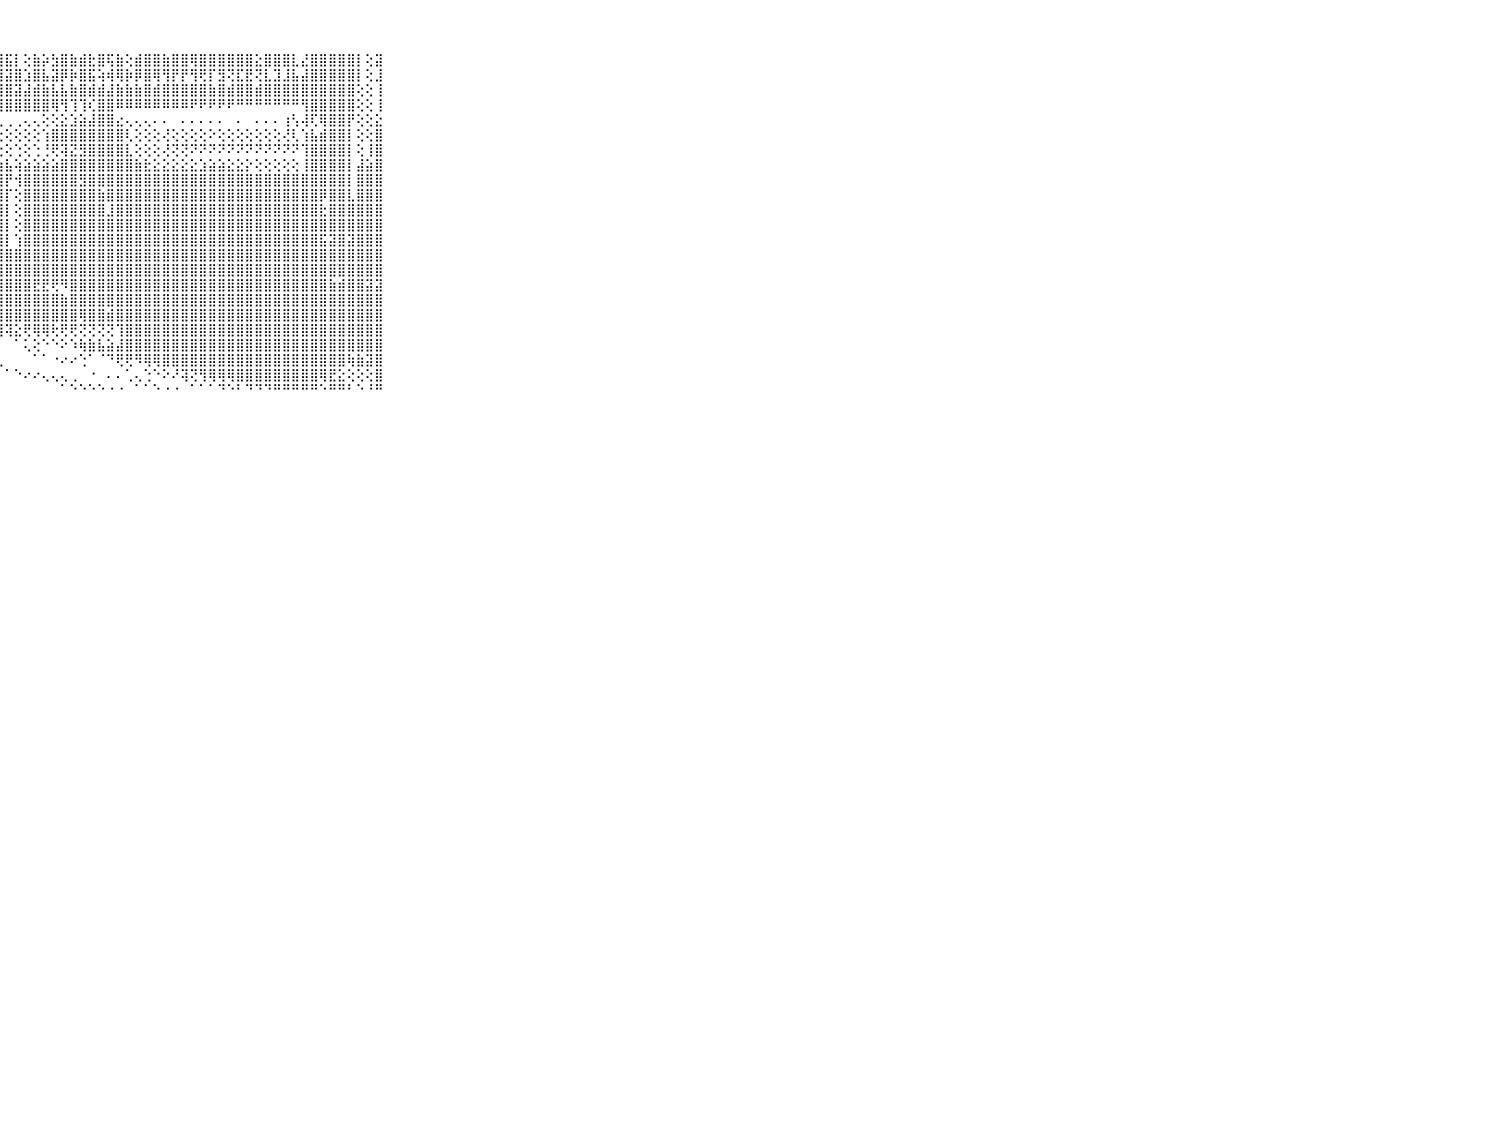

⠀⠀⠀⠀⠀⠀⠀⠀⠀⠀⠀⣿⣿⣿⣿⣿⡇⢕⢹⣿⣟⣟⢟⢟⢇⢕⢝⣿⣯⡇⢕⣷⡵⣳⣿⣷⣾⣗⣿⢯⣷⢕⣾⣿⣿⣷⣿⣿⢿⣿⣿⣿⣿⣿⣿⣕⣿⣿⣿⣇⣜⣿⣿⣿⣿⣿⡇⢕⣽⠀⠀⠀⠀⠀⠀⠀⠀⠀⠀⠀⠀
⠀⠀⠀⠀⠀⠀⠀⠀⠀⠀⠀⣿⣿⣿⡇⣿⡇⢕⢹⢿⢿⢟⢕⢕⢕⢕⣼⣿⣽⣿⣱⣿⣧⣽⡿⡷⣿⣯⢵⢾⢿⡷⡿⣿⢿⢻⡟⡟⢻⢟⡏⣻⢝⣏⣟⢝⣇⣹⣸⣧⣼⣿⣿⣿⣿⣿⡇⢕⣸⠀⠀⠀⠀⠀⠀⠀⠀⠀⠀⠀⠀
⠀⠀⠀⠀⠀⠀⠀⠀⠀⠀⠀⢟⢟⢟⢝⣿⣿⣿⢕⢕⢕⢝⢿⣿⣿⢜⣼⣼⣿⣽⣼⣾⣷⣧⣧⣷⣿⣾⣾⣼⣷⣷⣷⣿⣾⣿⣿⣿⣿⣿⣷⣿⣾⣿⣿⣾⣿⣿⣿⣿⣿⣿⣿⣿⣿⣿⢕⢕⢸⠀⠀⠀⠀⠀⠀⠀⠀⠀⠀⠀⠀
⠀⠀⠀⠀⠀⠀⠀⠀⠀⠀⠀⡝⢝⣹⣿⣿⣿⣿⣇⣑⣑⣜⣿⣿⣿⣿⣿⣿⣿⣿⣿⣿⣿⢿⢻⢹⢹⢎⣿⣿⠿⠿⠿⠿⠿⠿⠿⠿⠟⠟⠟⠟⠟⠛⠛⠛⠛⠛⠛⠛⢻⣿⣿⣿⣿⣿⢕⢕⢸⠀⠀⠀⠀⠀⠀⠀⠀⠀⠀⠀⠀
⠀⠀⠀⠀⠀⠀⠀⠀⠀⠀⠀⣿⣿⣽⢽⢵⢕⢕⢅⢄⢄⢀⢀⢀⢀⢀⢄⢀⢀⢀⢄⢄⢕⢕⣕⣱⣵⣼⣿⣿⣔⢄⢄⢄⠄⠄⠀⠄⠄⠄⠄⠄⠀⠄⠀⠄⠄⠄⢰⢣⢼⢏⢿⣿⣿⡟⢕⢕⣕⠀⠀⠀⠀⠀⠀⠀⠀⠀⠀⠀⠀
⠀⠀⠀⠀⠀⠀⠀⠀⠀⠀⠀⣿⣿⣟⣗⣗⣗⡗⢗⢇⢕⢕⢕⢕⢕⢕⢕⢕⢕⢕⢕⢕⢱⣿⣿⣿⣿⣿⣿⣿⣿⢇⢕⢕⢕⢜⢕⢕⢕⢕⠕⢕⢕⢕⢕⢕⢕⢕⢜⢇⢱⣧⣾⣿⣿⡇⢕⢕⣿⠀⠀⠀⠀⠀⠀⠀⠀⠀⠀⠀⠀
⠀⠀⠀⠀⠀⠀⠀⠀⠀⠀⠀⣿⣿⣿⣵⢱⢕⢕⢕⢕⢕⢅⢕⢕⢕⢕⢕⢕⢕⢑⢕⢑⢘⢟⢽⣝⣻⣿⣿⣿⣿⣇⢕⢕⢕⢜⢝⢝⠝⠝⠝⠝⠝⠝⠝⠝⠝⠝⠝⠝⢹⣿⣿⣿⣿⡇⢕⢸⣿⠀⠀⠀⠀⠀⠀⠀⠀⠀⠀⠀⠀
⠀⠀⠀⠀⠀⠀⠀⠀⠀⠀⠀⣿⣿⣿⣿⣿⣿⣿⣷⣷⣷⣷⡷⢳⣷⣷⣷⣷⣧⢵⣵⣵⣵⣵⣿⣿⣿⣿⣿⣿⣿⣿⣷⣗⣕⣕⣕⣕⣕⣱⣵⣵⣕⣕⡕⢕⢕⢕⢕⢕⢸⣿⣿⣿⣿⡇⣼⣵⣿⠀⠀⠀⠀⠀⠀⠀⠀⠀⠀⠀⠀
⠀⠀⠀⠀⠀⠀⠀⠀⠀⠀⠀⣿⣿⣿⣿⣿⣿⣿⣿⣿⣿⣿⡏⢸⣿⣿⣿⣿⡟⢺⣿⣿⣿⣿⣿⣿⣻⣿⣿⣿⣿⣿⣿⣿⣿⣿⣿⣿⣿⣿⣿⣿⣿⣿⣿⣿⣿⣿⣿⣿⣿⣿⣿⣿⣿⡇⣿⣿⣿⠀⠀⠀⠀⠀⠀⠀⠀⠀⠀⠀⠀
⠀⠀⠀⠀⠀⠀⠀⠀⠀⠀⠀⣿⣿⣿⣿⣿⣿⣿⣿⣿⣿⣿⡇⢕⣿⣿⣿⣿⡏⢕⣿⣿⣿⣿⣿⣿⣿⣿⣷⣿⣿⣿⣿⣿⣿⣿⣿⣿⣿⣿⣿⣿⣿⣿⣿⣿⣿⣿⣿⣿⣿⣿⡿⣿⣿⣇⣿⣿⣿⠀⠀⠀⠀⠀⠀⠀⠀⠀⠀⠀⠀
⠀⠀⠀⠀⠀⠀⠀⠀⠀⠀⠀⣿⣿⣿⣿⣿⣿⣿⣿⣿⣿⣿⡇⢕⣿⣿⣿⣿⡇⢕⣿⣿⣿⣿⣿⣿⣿⣿⣿⣸⣿⣿⣿⣿⣿⣿⣿⣿⣿⣿⣿⣿⣿⣿⣿⣿⣿⣿⣿⣿⣿⣿⣗⣿⣿⣿⣿⣿⣿⠀⠀⠀⠀⠀⠀⠀⠀⠀⠀⠀⠀
⠀⠀⠀⠀⠀⠀⠀⠀⠀⠀⠀⣿⣿⣿⣿⣿⣿⣿⣿⣿⣿⣿⡇⢕⣿⣿⣿⣿⡇⢕⣿⣿⣿⣿⣿⣿⣿⣿⣿⣿⣿⣿⣿⣿⣿⣿⣿⣿⣿⣿⣿⣿⣿⣿⣿⣿⣿⣿⣿⣿⣿⣿⣿⣿⣿⣿⣿⣿⣿⠀⠀⠀⠀⠀⠀⠀⠀⠀⠀⠀⠀
⠀⠀⠀⠀⠀⠀⠀⠀⠀⠀⠀⣿⣿⣿⣿⣿⣿⣿⣿⣿⣿⣿⣧⣵⣿⣿⣿⣿⡇⢱⣿⣿⣿⣿⣿⣿⣿⣿⣿⣿⣿⣿⣿⣿⣿⣿⣿⣿⣿⣿⣿⣿⣿⣿⣿⣿⣿⣿⣿⣿⣿⣿⣯⣽⣿⣽⣿⣿⣿⠀⠀⠀⠀⠀⠀⠀⠀⠀⠀⠀⠀
⠀⠀⠀⠀⠀⠀⠀⠀⠀⠀⠀⣿⣿⣿⣿⣿⣿⣿⣿⣿⣿⣿⣿⣿⣿⣿⣿⣿⣿⣿⣿⣿⣿⣿⣿⣿⣿⣿⣿⣿⣿⣿⣿⣿⣿⣿⣿⣿⣿⣿⣿⣿⣿⣿⣿⣿⣿⣿⣿⣿⣿⣿⣿⣿⣿⣿⣿⣿⣿⠀⠀⠀⠀⠀⠀⠀⠀⠀⠀⠀⠀
⠀⠀⠀⠀⠀⠀⠀⠀⠀⠀⠀⣿⣿⡿⢿⢿⢟⢿⢿⢿⢿⣿⣿⣿⣿⡿⣿⣿⣿⣿⣿⣿⣿⣿⣿⣿⣿⣿⣿⣿⣿⣿⣿⣿⣿⣿⣿⣿⣿⣿⣿⣿⣿⣿⣿⣿⣿⣿⣿⣿⣿⣿⣿⣿⣿⣿⣿⣿⣿⠀⠀⠀⠀⠀⠀⠀⠀⠀⠀⠀⠀
⠀⠀⠀⠀⠀⠀⠀⠀⠀⠀⠀⣿⡟⢕⢕⢕⢕⢁⠑⠑⠕⠝⠟⢿⢏⢕⢕⢾⣿⣿⣿⣟⣟⢟⠻⣿⣿⣿⣿⣿⣿⣿⣿⣿⣿⣿⣿⣿⣿⣿⣿⣿⣿⣿⣿⣿⣿⣿⣿⣿⣿⣿⣿⣷⣾⣿⣿⣽⣽⠀⠀⠀⠀⠀⠀⠀⠀⠀⠀⠀⠀
⠀⠀⠀⠀⠀⠀⠀⠀⠀⠀⠀⡕⢕⢕⢕⢕⢕⢕⢕⢁⠄⢰⣔⣴⣴⣶⣵⣾⣿⣿⣿⣿⣿⣿⣷⣿⣿⣿⣿⣿⣿⣿⣿⣿⣿⣿⣿⣿⣿⣿⣿⣿⣿⣿⣿⣿⣿⣿⣿⣿⣿⣿⣿⣿⣿⣿⣿⣿⣿⠀⠀⠀⠀⠀⠀⠀⠀⠀⠀⠀⠀
⠀⠀⠀⠀⠀⠀⠀⠀⠀⠀⠀⠙⠙⠗⠗⠧⢵⣕⣕⢕⢄⢕⣿⣟⣻⣿⣿⣿⣿⣿⣿⣿⣿⣿⣿⣿⢿⣿⣿⣾⣿⣿⣿⣿⣿⣿⣿⣿⣿⣿⣿⣿⣿⣿⣿⣿⣿⣿⣿⣿⣿⣿⣿⣿⣿⣿⣿⣿⣿⠀⠀⠀⠀⠀⠀⠀⠀⠀⠀⠀⠀
⠀⠀⠀⠀⠀⠀⠀⠀⠀⠀⠀⠀⠀⠀⠀⠀⠀⠀⠁⠁⠁⠁⠘⠙⠛⠟⠟⢹⢽⣕⢟⢿⢿⢗⢟⢟⢝⢝⢝⢝⢹⣿⣿⣿⣿⣿⣿⣿⣿⣿⣿⣿⣿⣿⣿⣿⣿⣿⣿⣿⣿⣿⣿⣿⣿⣿⣿⣿⣿⠀⠀⠀⠀⠀⠀⠀⠀⠀⠀⠀⠀
⠀⠀⠀⠀⠀⠀⠀⠀⠀⠀⠀⠀⠀⠀⠀⠀⠀⠀⠀⠀⠀⠀⠀⠀⠀⠀⠐⠀⠀⠁⢅⢕⠑⠑⠕⠱⢷⣷⣧⣵⣼⣿⣿⣿⣿⣿⣿⣿⣿⣿⣿⣿⣿⣿⣿⣿⣿⣿⣿⣿⣿⣿⣿⣿⣿⣿⣿⣿⣿⠀⠀⠀⠀⠀⠀⠀⠀⠀⠀⠀⠀
⠀⠀⠀⠀⠀⠀⠀⠀⠀⠀⠀⠀⠀⠀⠀⠀⠀⠀⠀⠀⠀⠀⠀⠀⠀⠀⠀⢀⠀⠀⠀⠁⠁⠐⠔⠔⢑⠁⠈⠙⢟⢟⠻⢿⢿⣿⣿⣿⣿⣿⣿⣿⣿⣿⣿⣿⣿⣿⣿⣿⣿⣿⣿⣿⣿⢷⣷⣽⣿⠀⠀⠀⠀⠀⠀⠀⠀⠀⠀⠀⠀
⠀⠀⠀⠀⠀⠀⠀⠀⠀⠀⠀⠀⠀⠀⠀⠀⠀⠀⠀⠀⠀⠀⠀⠀⠀⠀⠀⠁⠁⠑⠔⠔⢄⢄⢄⢀⠀⠐⠀⠄⠄⢁⢄⢑⠑⠕⠜⢽⢝⢻⢿⢿⢿⣿⣿⣿⣿⣿⣿⣿⣿⣿⢿⣟⣕⢕⢕⢕⣿⠀⠀⠀⠀⠀⠀⠀⠀⠀⠀⠀⠀
⠀⠀⠀⠀⠀⠀⠀⠀⠀⠀⠀⠀⠀⠀⠀⠀⠀⠀⠀⠀⠀⠀⠀⠀⠀⠀⠀⠀⠀⠀⠀⠀⠀⠀⠁⠑⠑⠑⠑⠐⠐⠀⠁⠁⠑⠐⠐⠀⠁⠁⠁⠙⠑⠃⠙⠙⠙⠛⠛⠛⠛⠛⠑⠛⠛⠃⠑⠘⠛⠀⠀⠀⠀⠀⠀⠀⠀⠀⠀⠀⠀